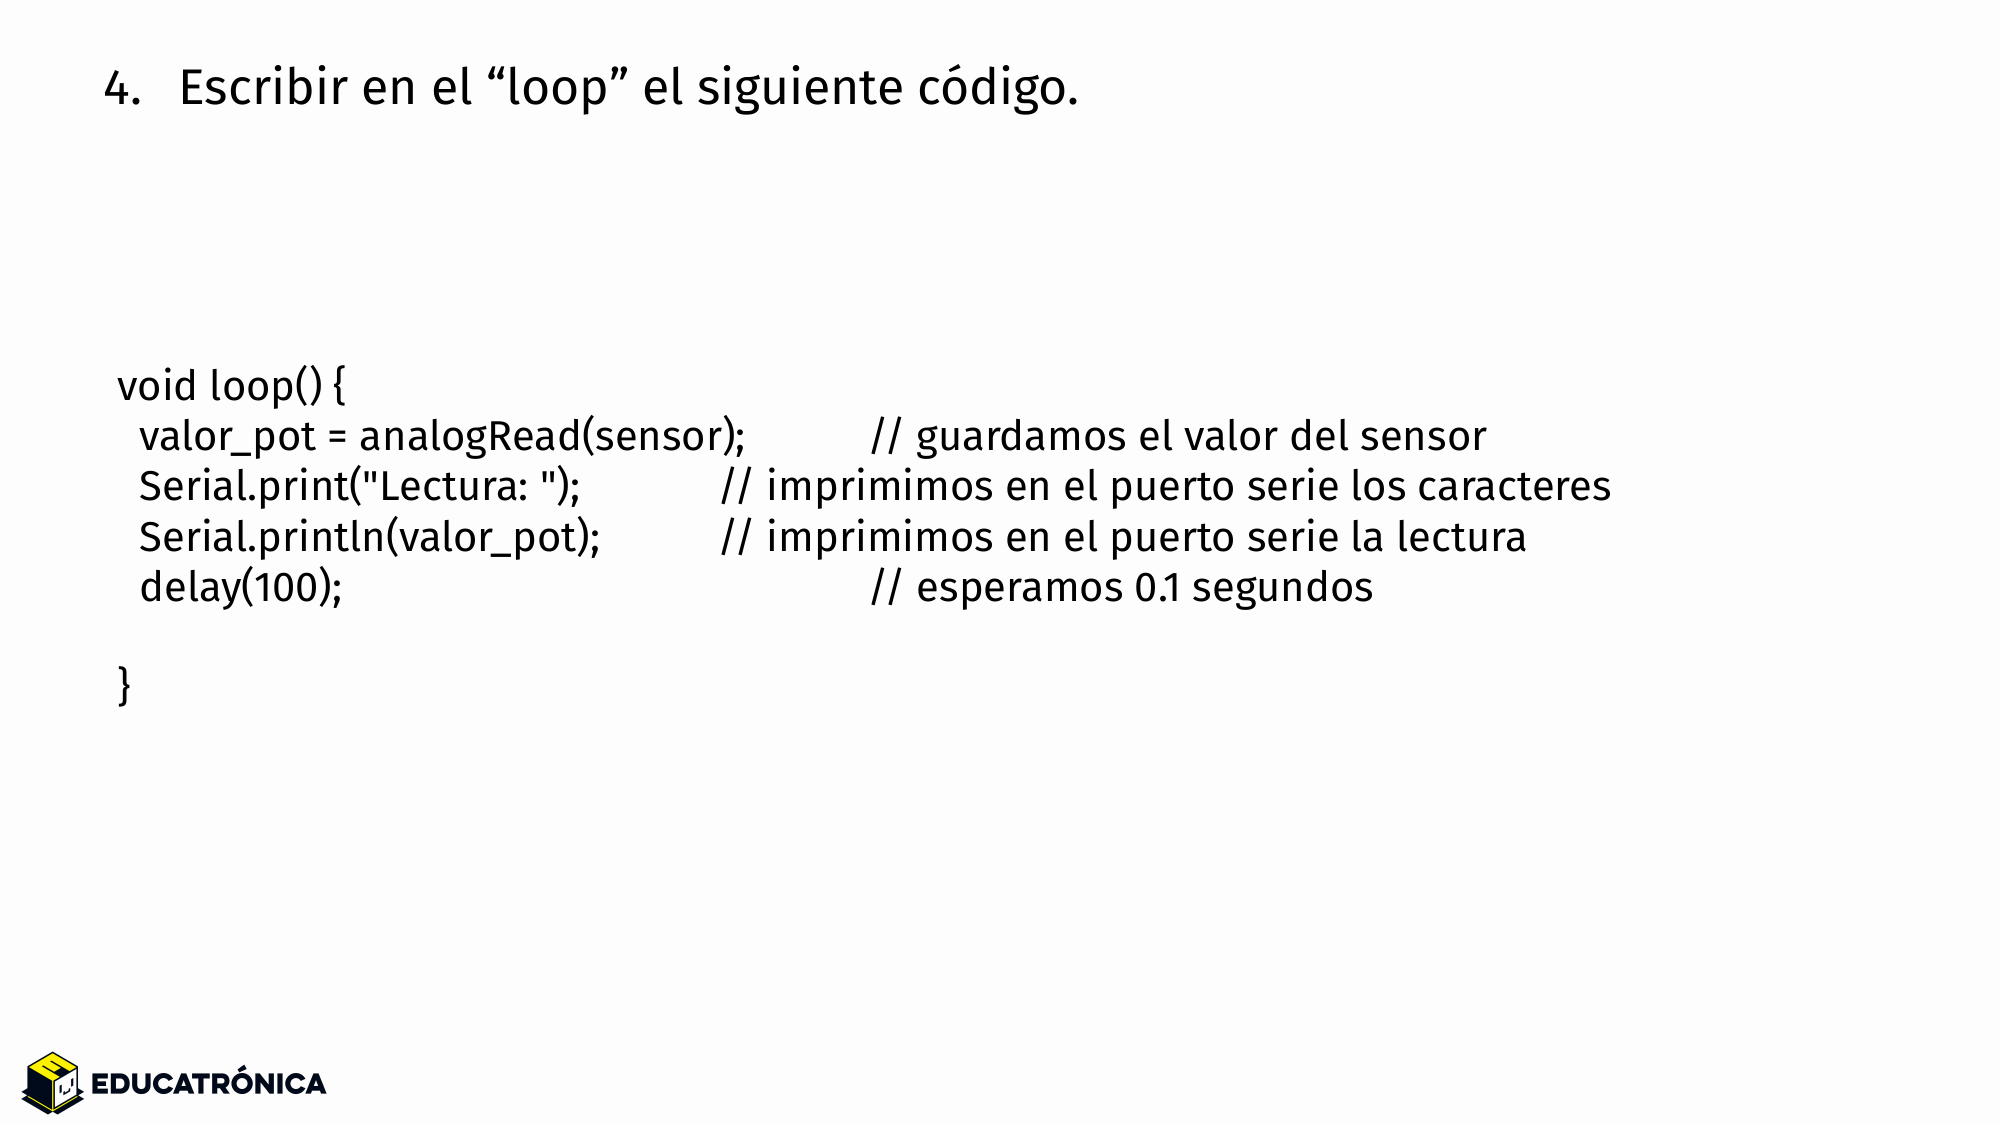

Escribir en el “loop” el siguiente código.

void loop() {
  valor_pot = analogRead(sensor);    	// guardamos el valor del sensor
  Serial.print("Lectura: ");          	// imprimimos en el puerto serie los caracteres
  Serial.println(valor_pot);          	// imprimimos en el puerto serie la lectura
  delay(100);                        		// esperamos 0.1 segundos

}